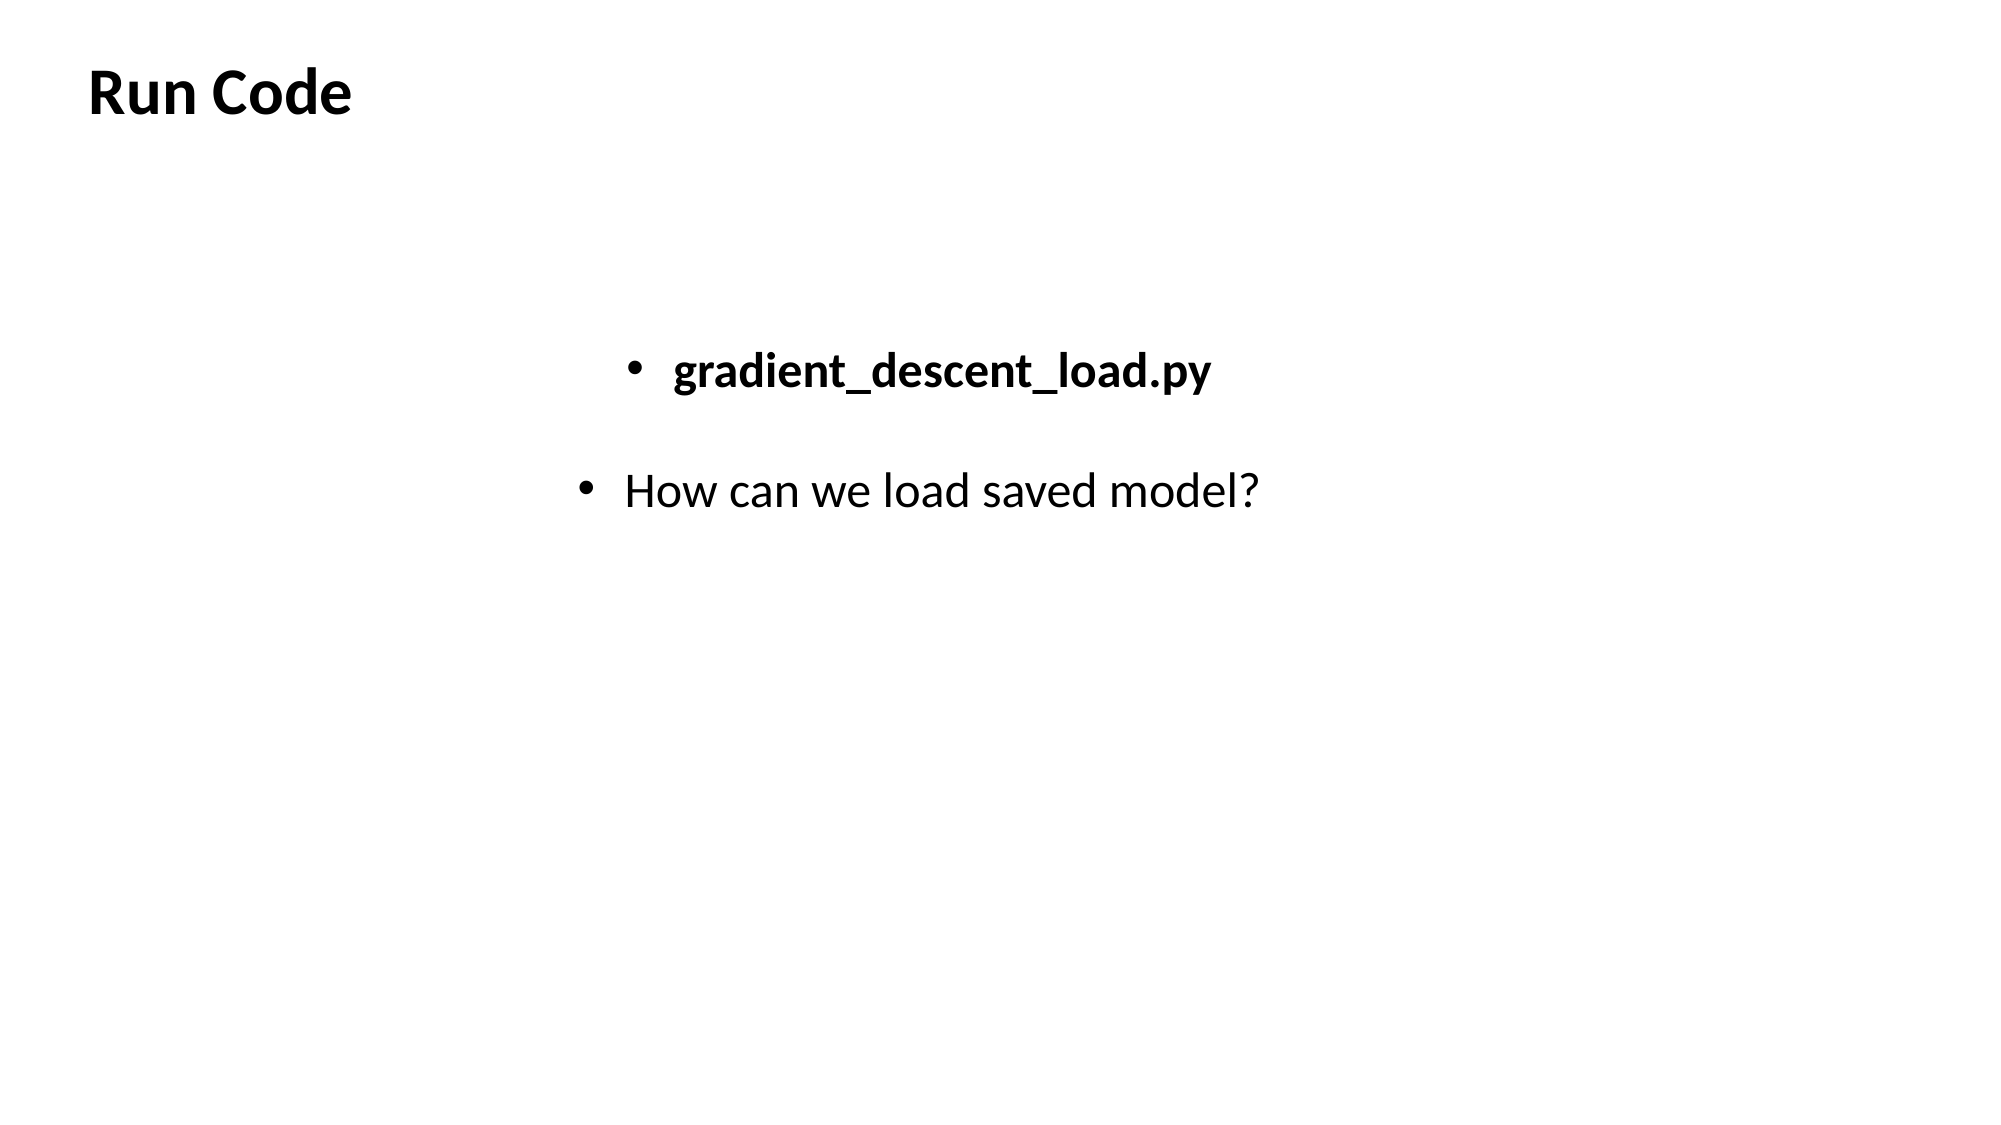

Run Code
gradient_descent_load.py
How can we load saved model?